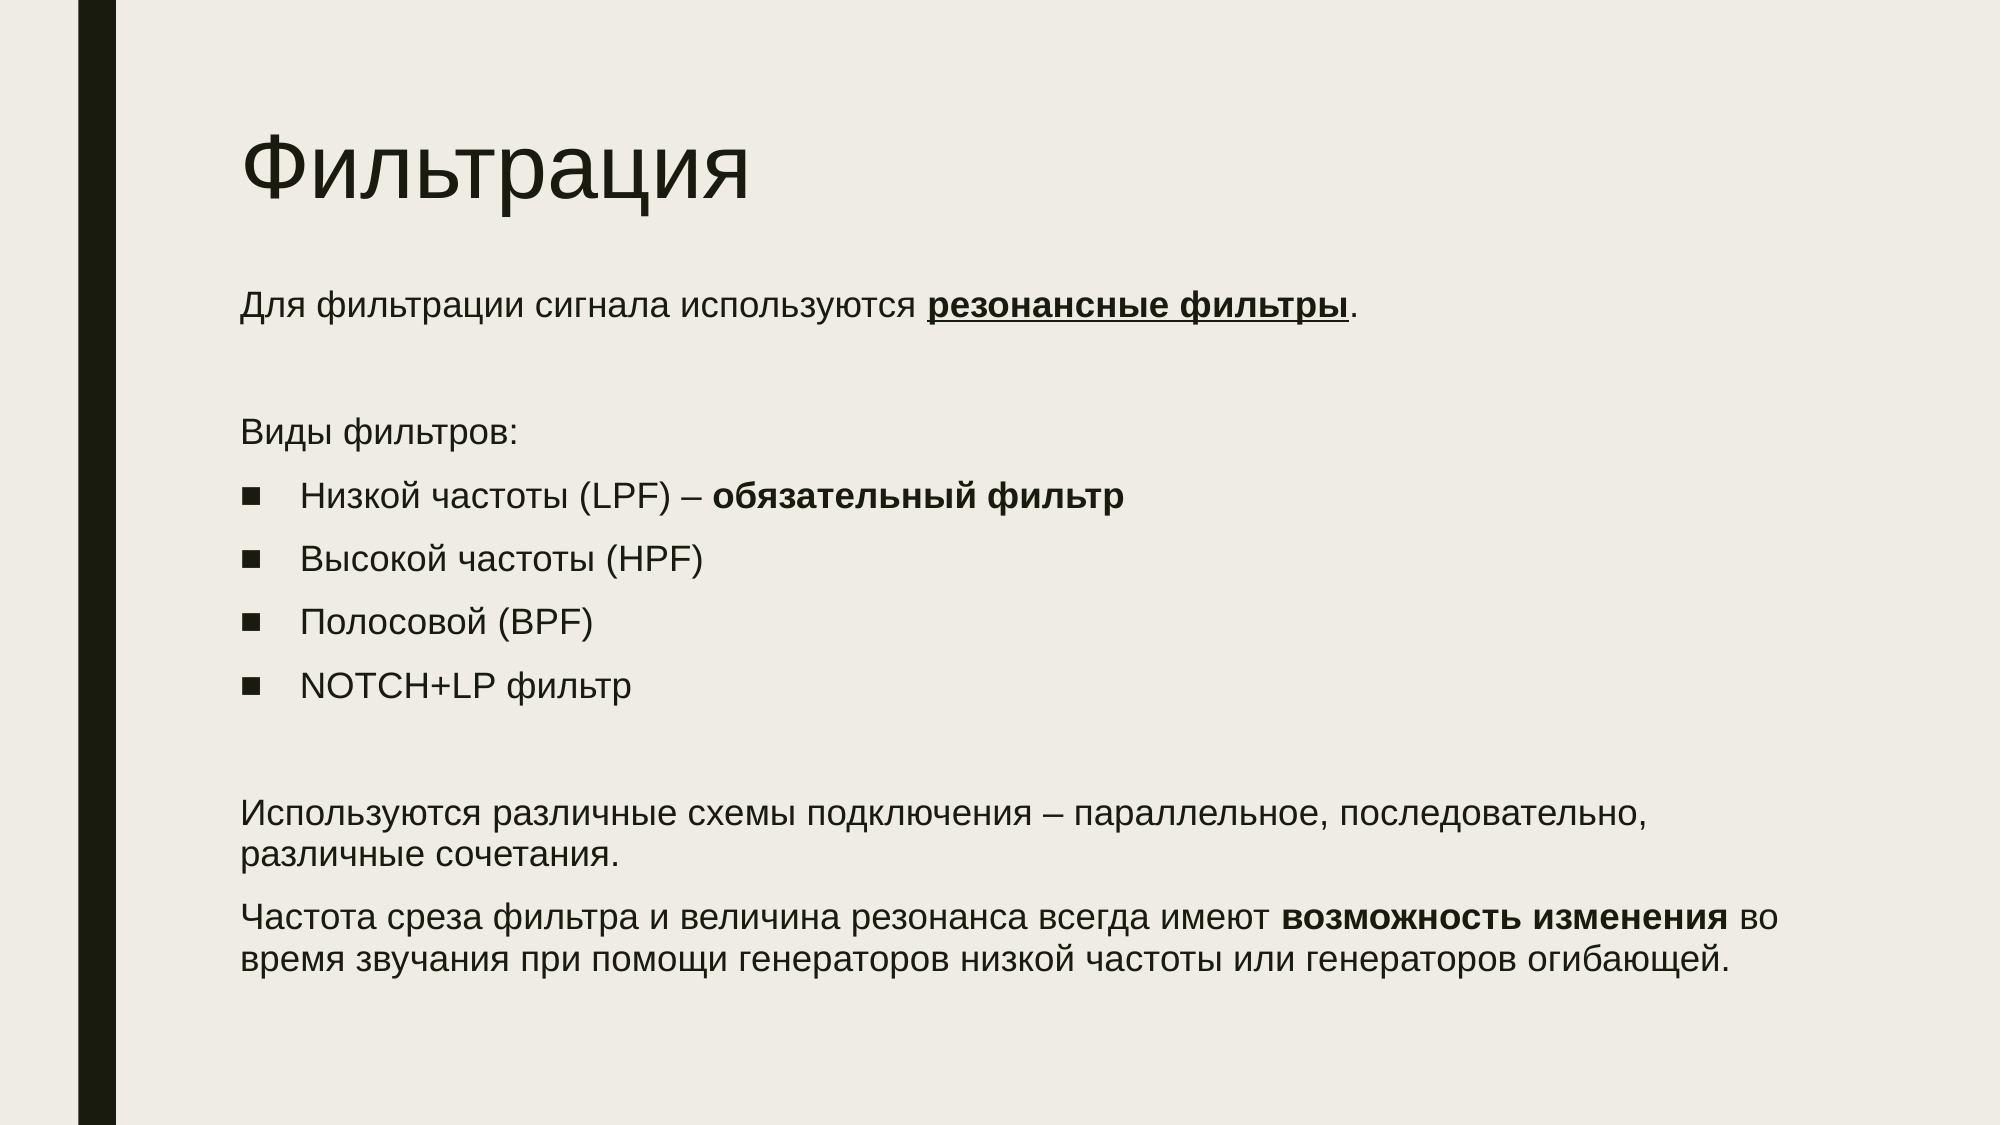

# Фильтрация
Для фильтрации сигнала используются резонансные фильтры.

Виды фильтров:
Низкой частоты (LPF) – обязательный фильтр
Высокой частоты (HPF)
Полосовой (BPF)
NOTCH+LP фильтр

Используются различные схемы подключения – параллельное, последовательно, различные сочетания.
Частота среза фильтра и величина резонанса всегда имеют возможность изменения во время звучания при помощи генераторов низкой частоты или генераторов огибающей.